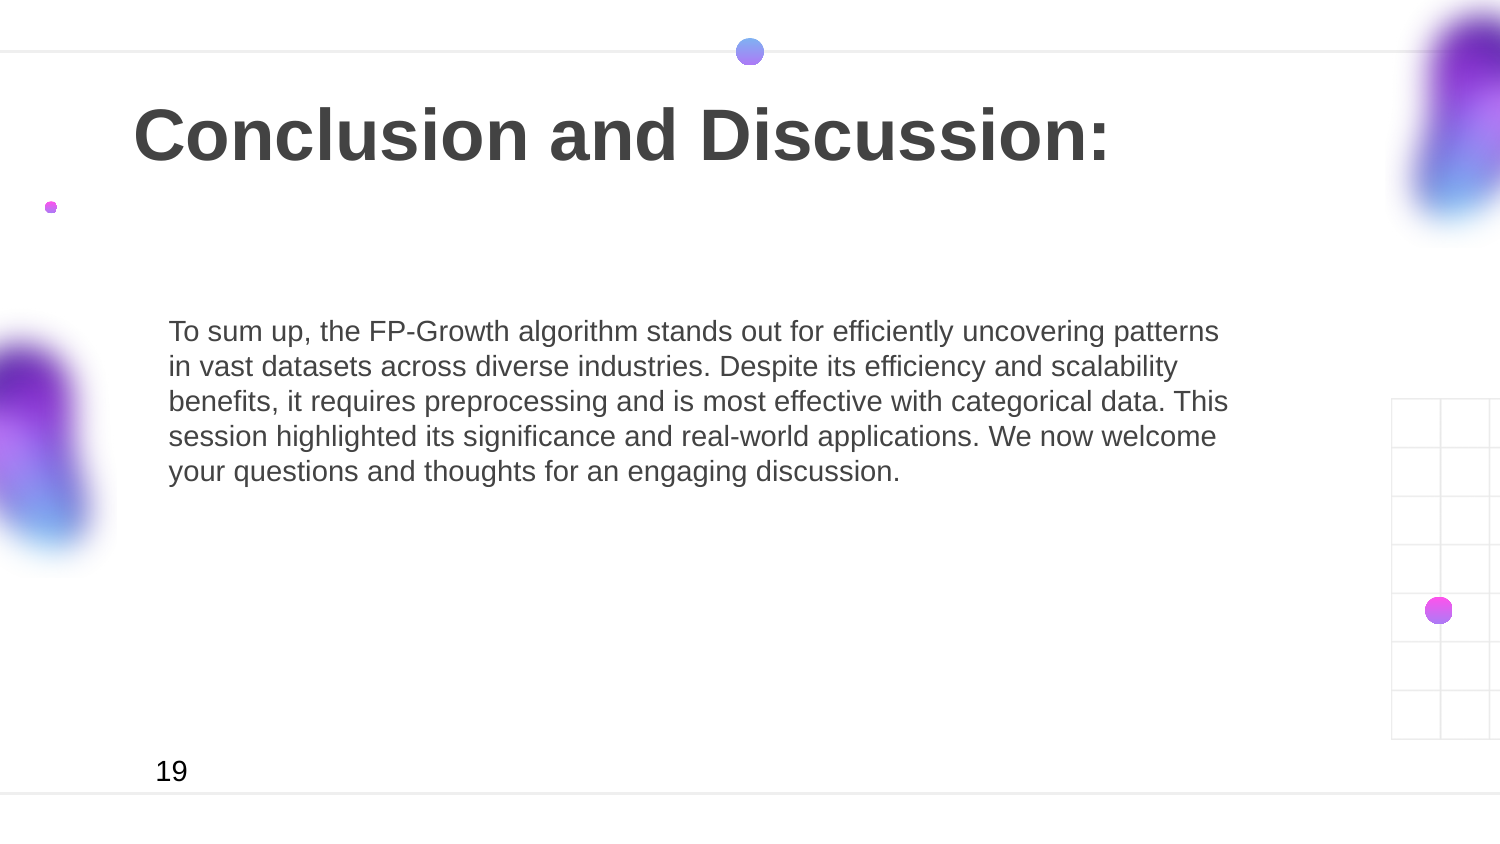

Conclusion and Discussion:
To sum up, the FP-Growth algorithm stands out for efficiently uncovering patterns in vast datasets across diverse industries. Despite its efficiency and scalability benefits, it requires preprocessing and is most effective with categorical data. This session highlighted its significance and real-world applications. We now welcome your questions and thoughts for an engaging discussion.
19